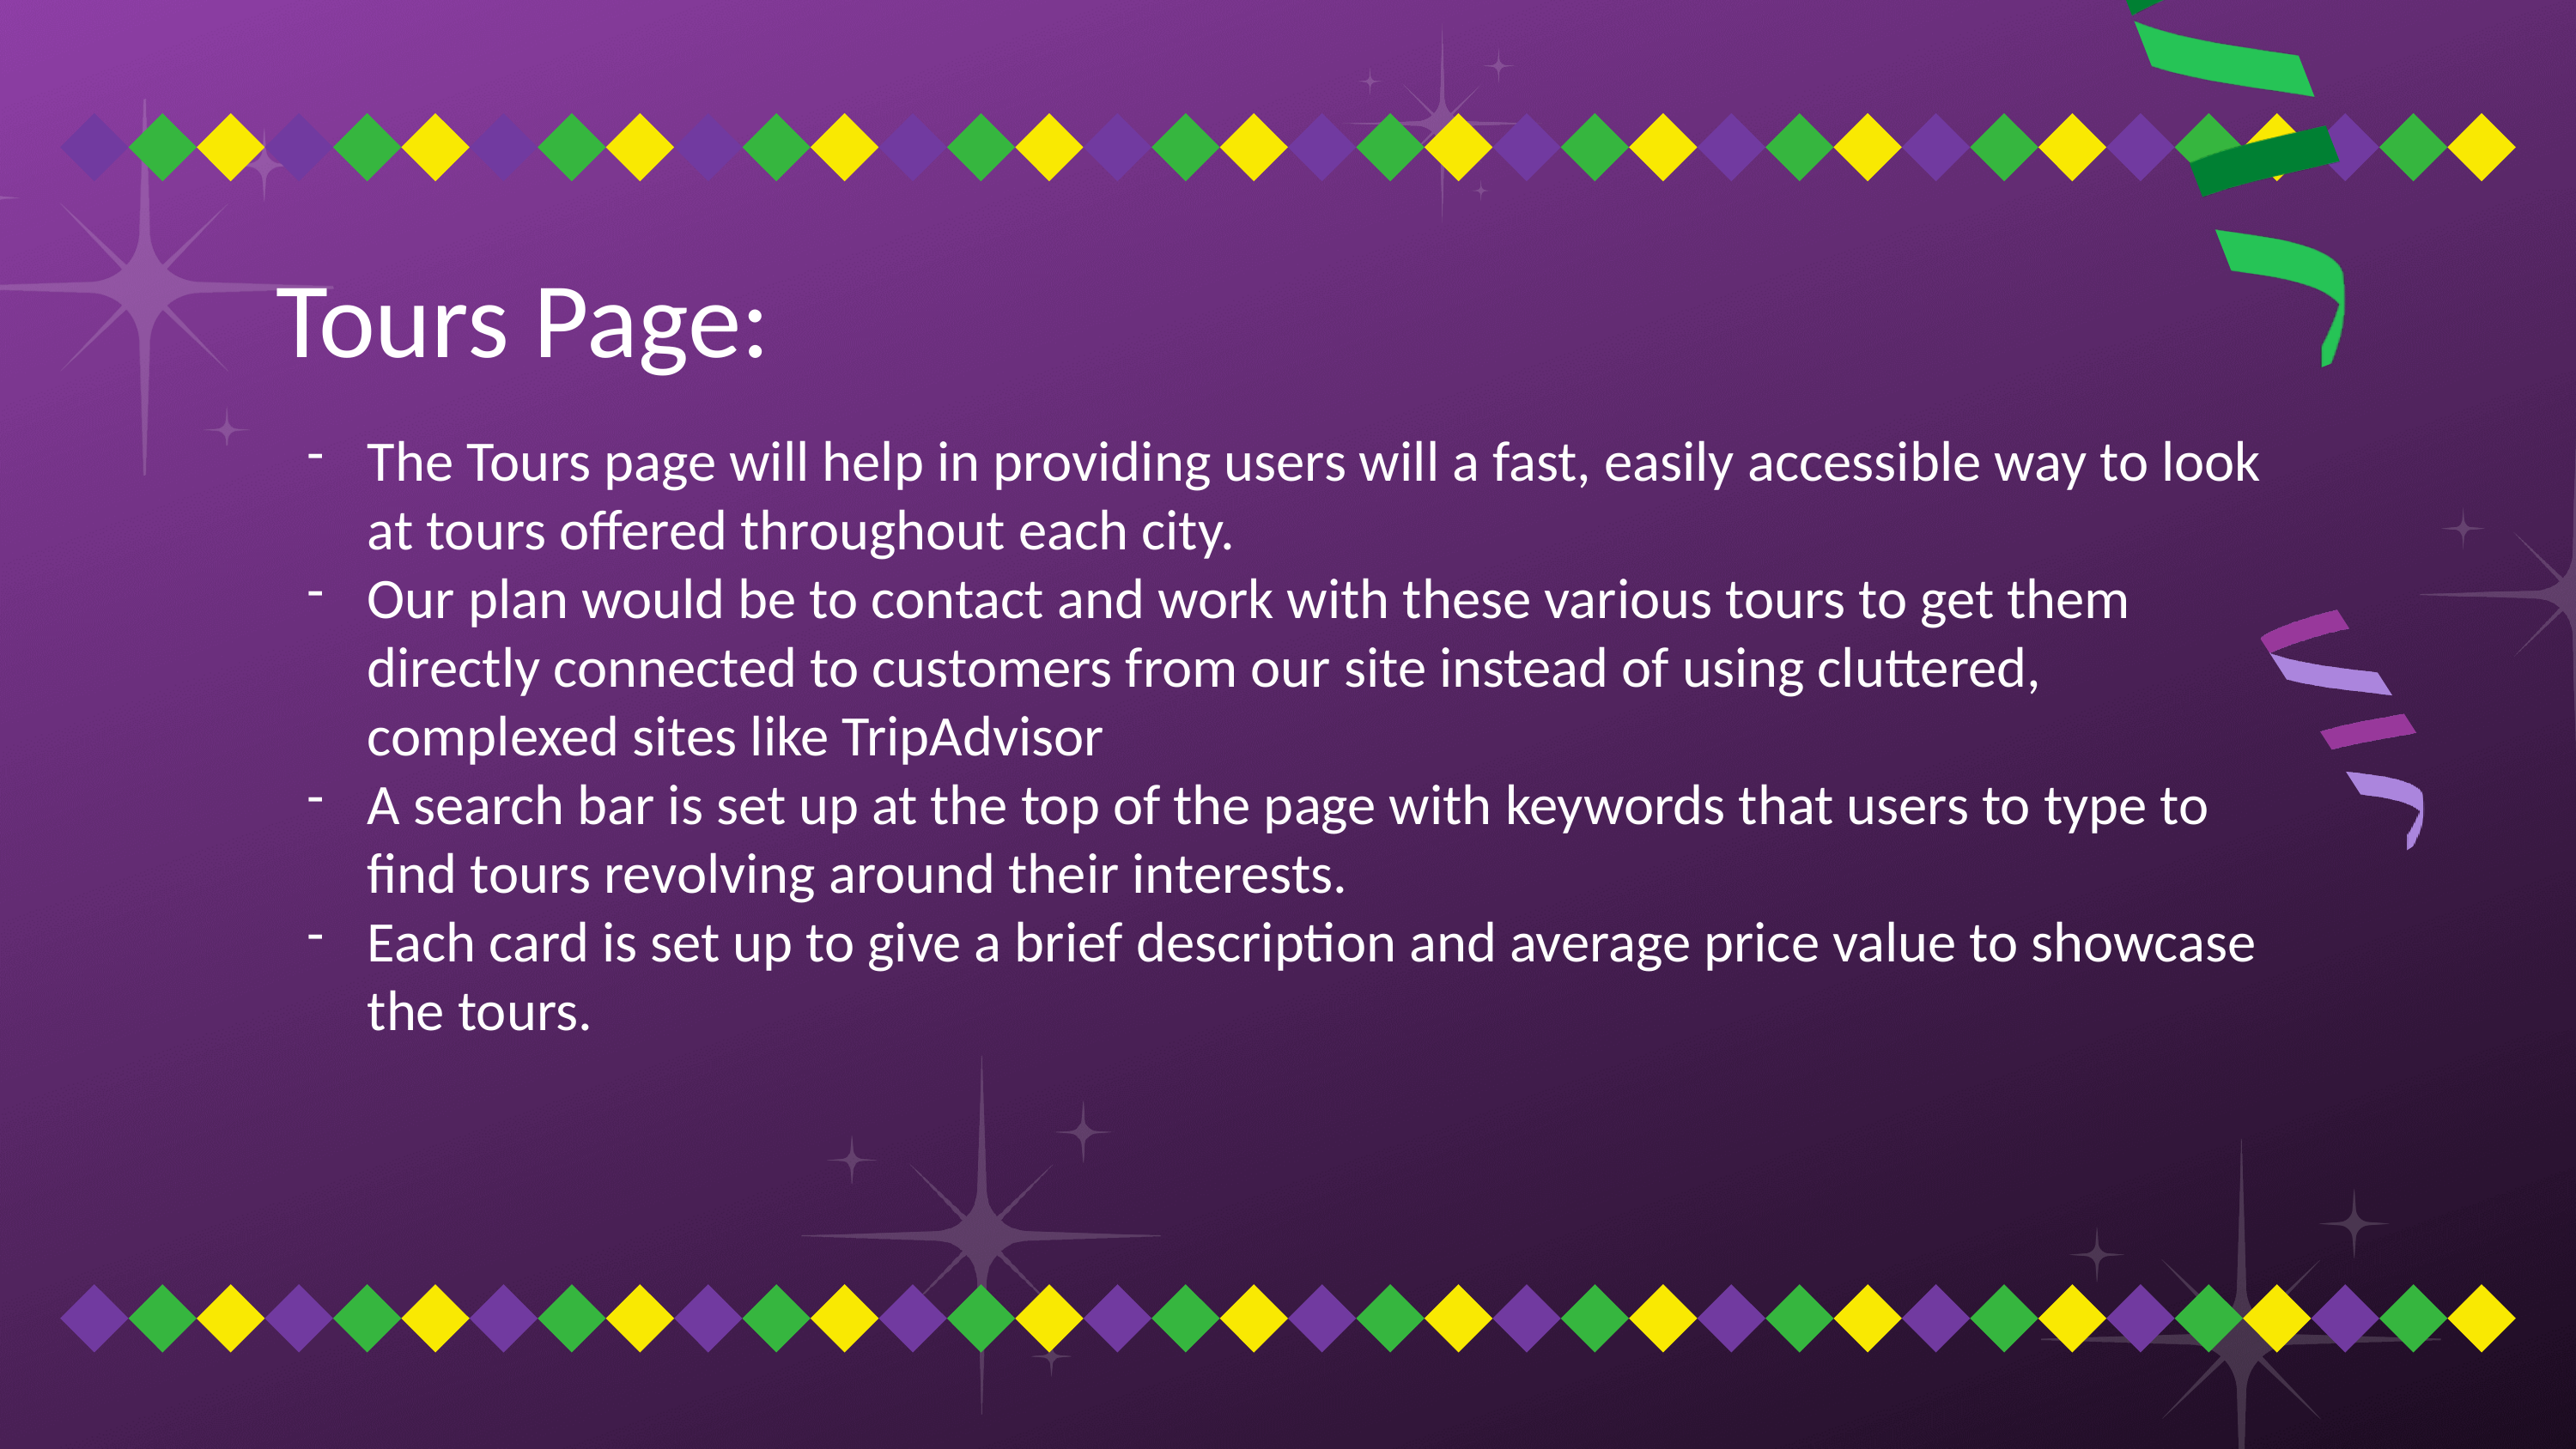

Tours Page:
The Tours page will help in providing users will a fast, easily accessible way to look at tours offered throughout each city.
Our plan would be to contact and work with these various tours to get them directly connected to customers from our site instead of using cluttered, complexed sites like TripAdvisor
A search bar is set up at the top of the page with keywords that users to type to find tours revolving around their interests.
Each card is set up to give a brief description and average price value to showcase the tours.